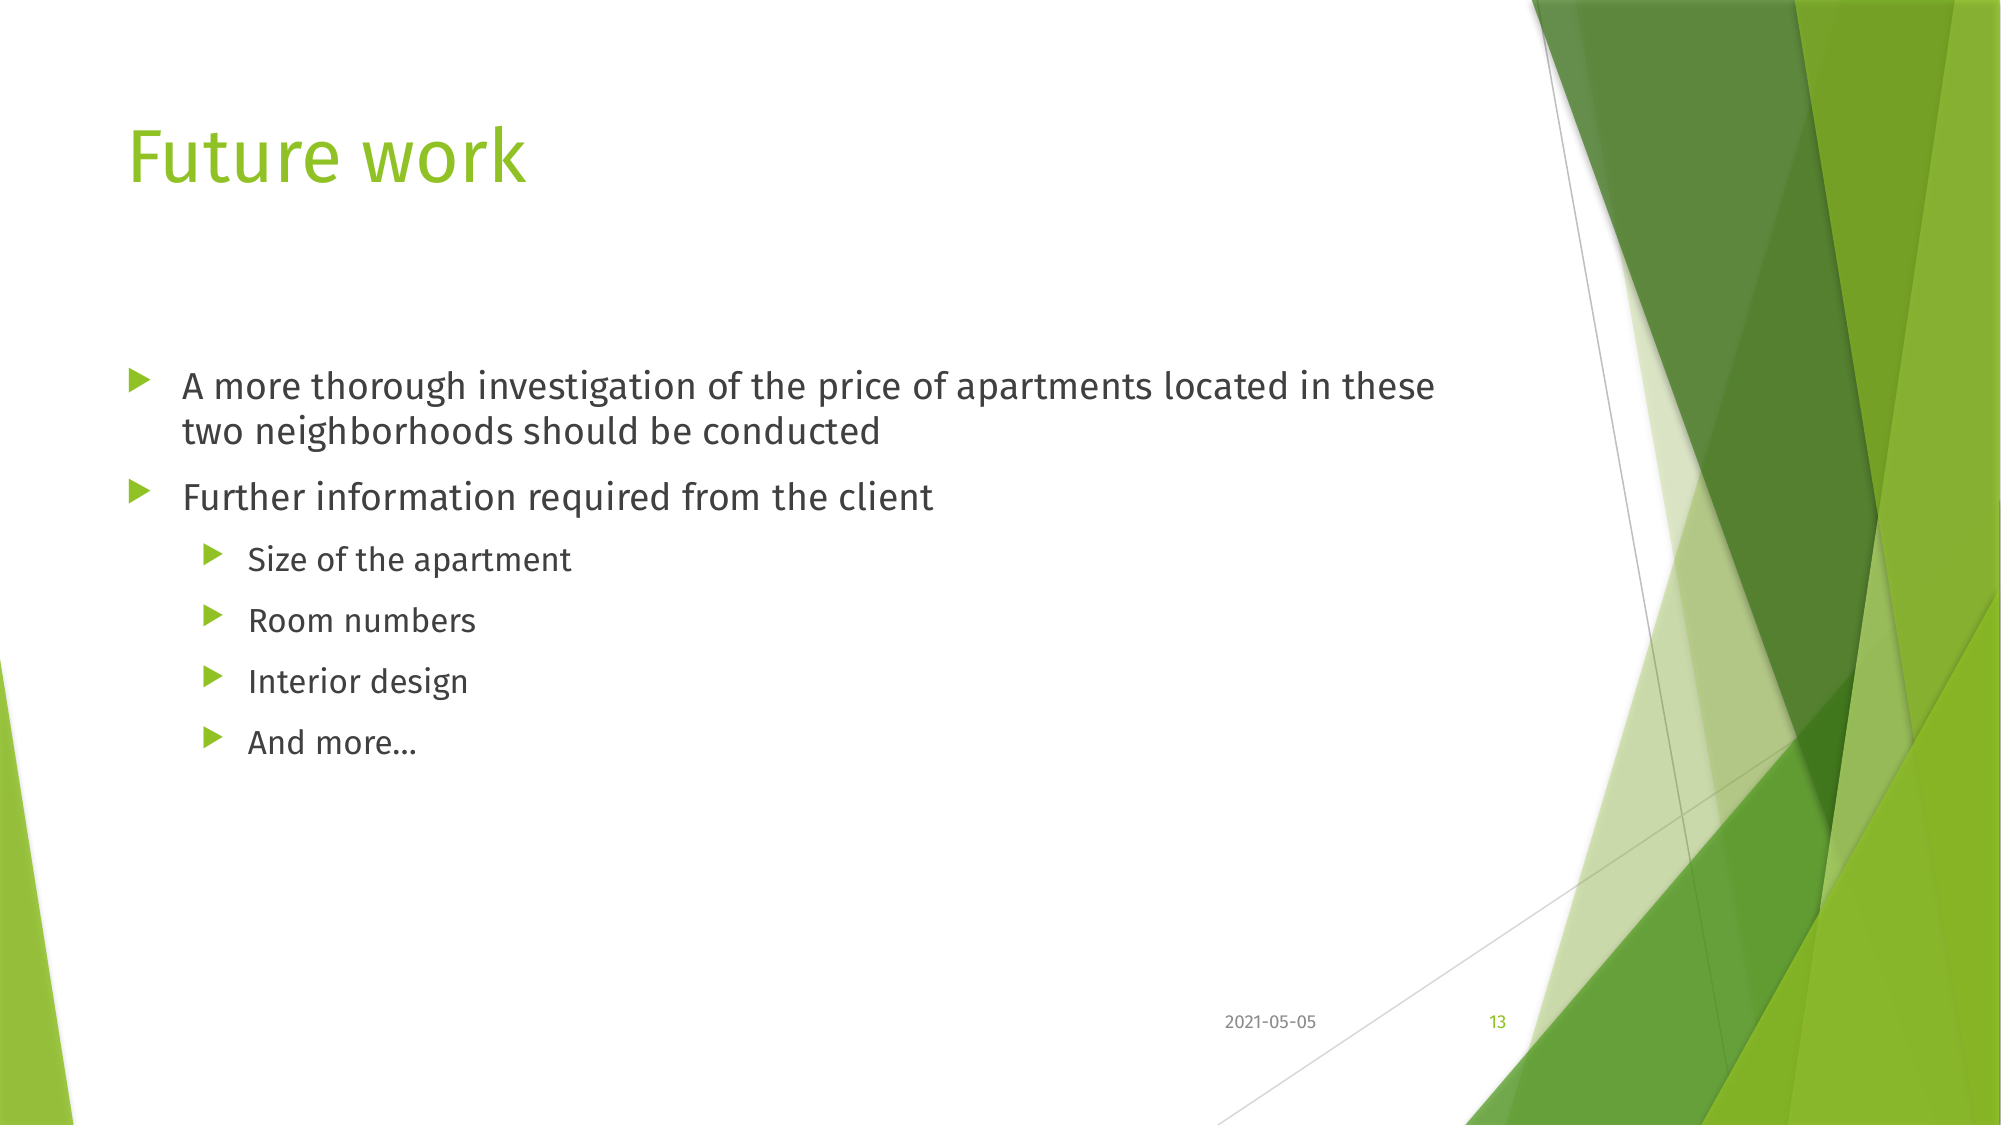

# Future work
A more thorough investigation of the price of apartments located in these two neighborhoods should be conducted
Further information required from the client
Size of the apartment
Room numbers
Interior design
And more…
2021-05-05
13